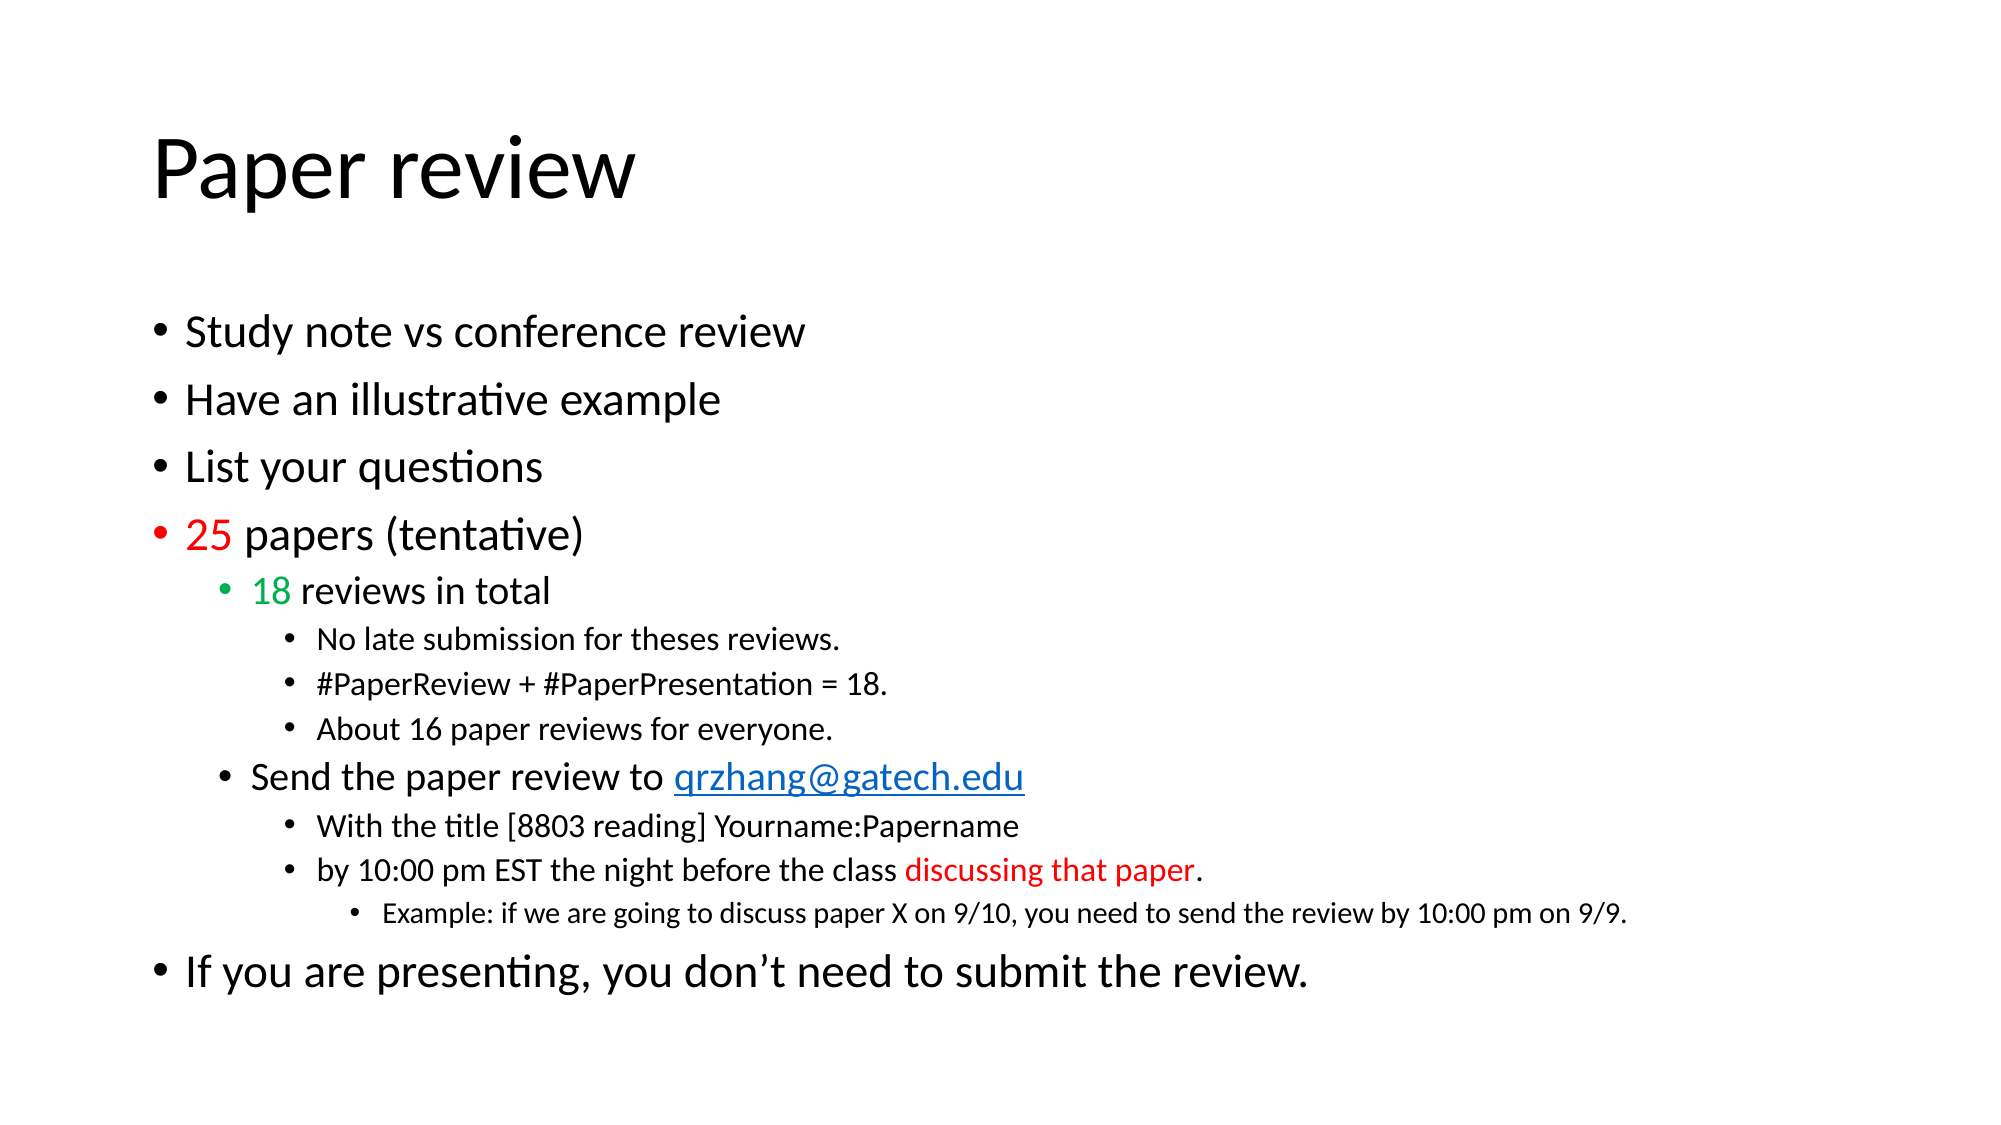

# Paper review
Study note vs conference review
Have an illustrative example
List your questions
25 papers (tentative)
18 reviews in total
No late submission for theses reviews.
#PaperReview + #PaperPresentation = 18.
About 16 paper reviews for everyone.
Send the paper review to qrzhang@gatech.edu
With the title [8803 reading] Yourname:Papername
by 10:00 pm EST the night before the class discussing that paper.
Example: if we are going to discuss paper X on 9/10, you need to send the review by 10:00 pm on 9/9.
If you are presenting, you don’t need to submit the review.